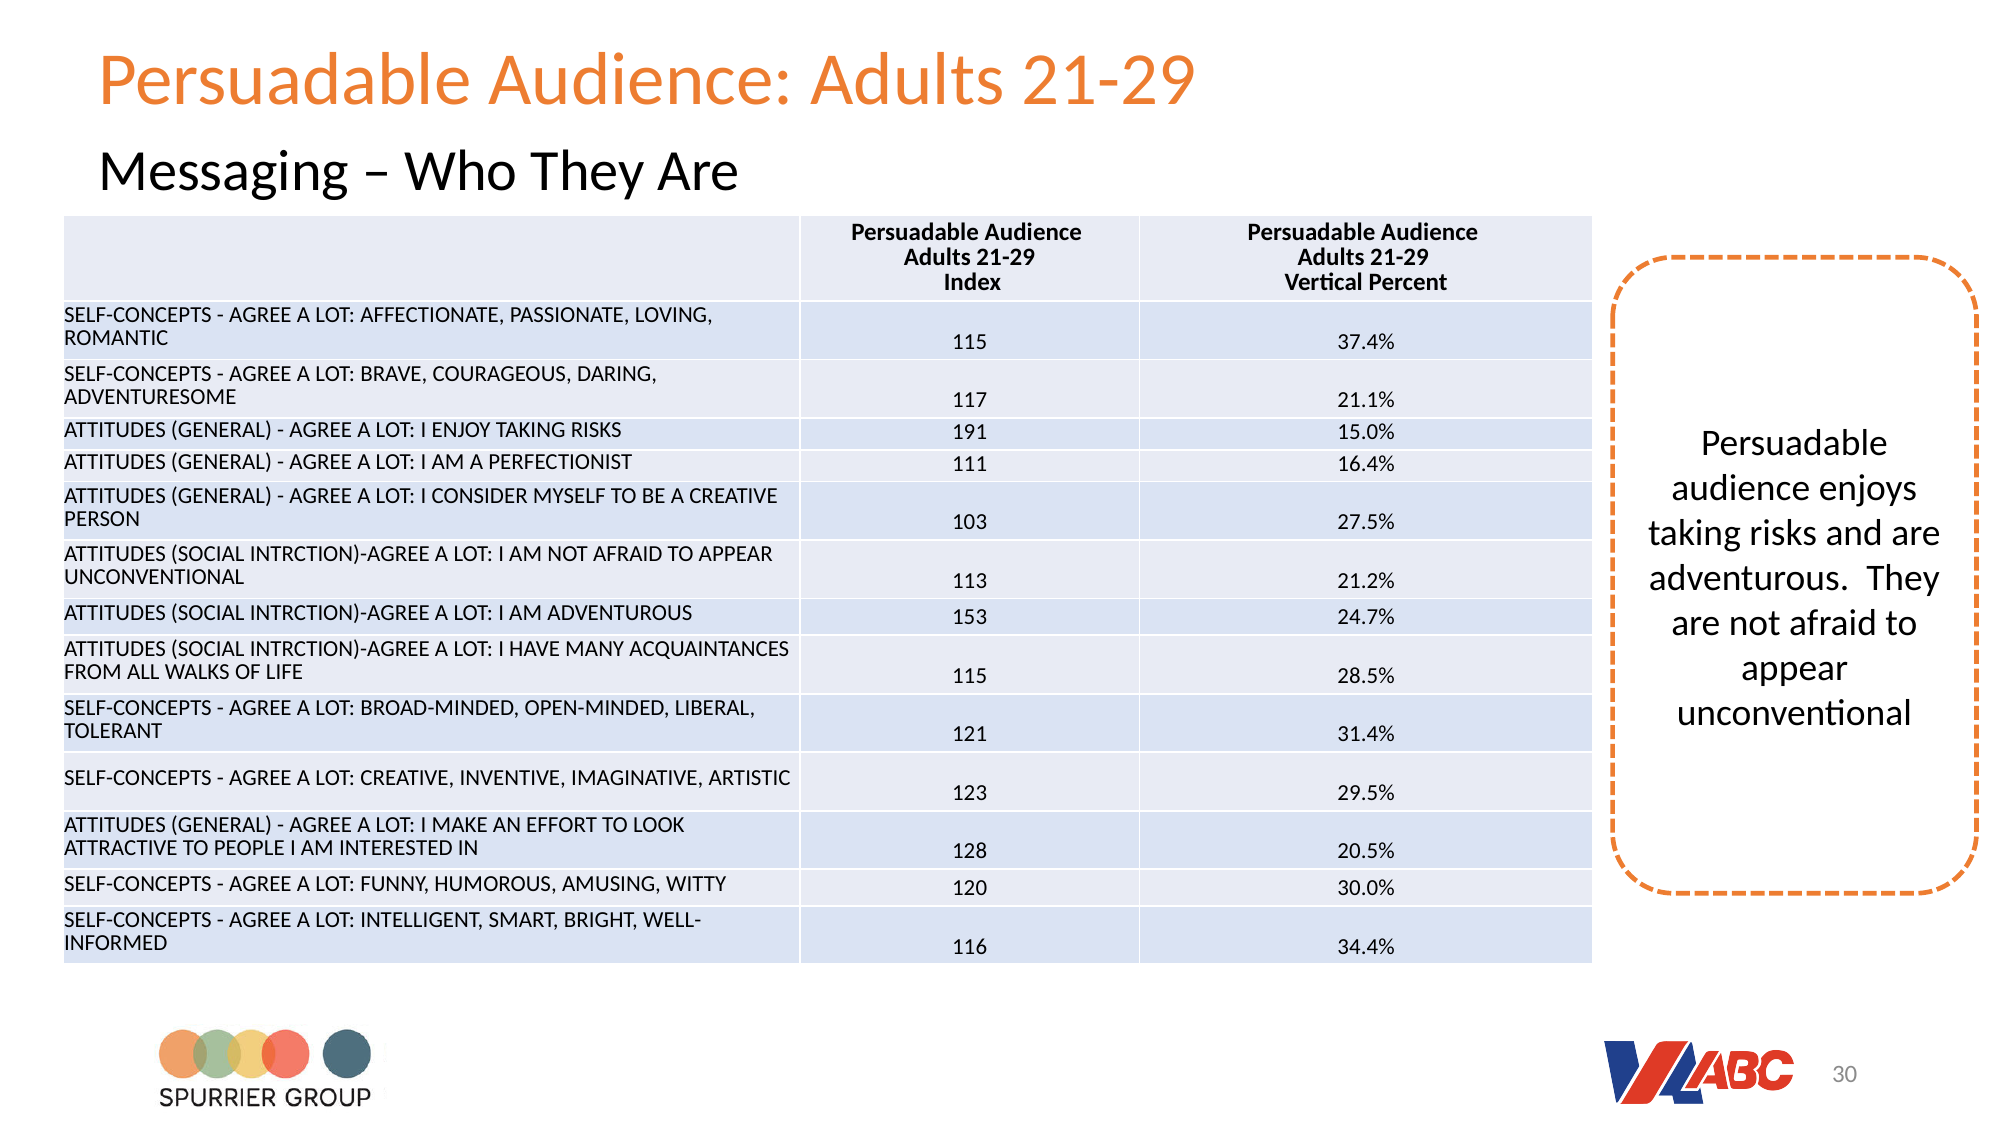

Persuadable Audience: Adults 21-29
# Messaging – Who They Are
|  | Persuadable Audience Adults 21-29 Index | Persuadable Audience Adults 21-29 Vertical Percent |
| --- | --- | --- |
| SELF-CONCEPTS - AGREE A LOT: AFFECTIONATE, PASSIONATE, LOVING, ROMANTIC | 115 | 37.4% |
| SELF-CONCEPTS - AGREE A LOT: BRAVE, COURAGEOUS, DARING, ADVENTURESOME | 117 | 21.1% |
| ATTITUDES (GENERAL) - AGREE A LOT: I ENJOY TAKING RISKS | 191 | 15.0% |
| ATTITUDES (GENERAL) - AGREE A LOT: I AM A PERFECTIONIST | 111 | 16.4% |
| ATTITUDES (GENERAL) - AGREE A LOT: I CONSIDER MYSELF TO BE A CREATIVE PERSON | 103 | 27.5% |
| ATTITUDES (SOCIAL INTRCTION)-AGREE A LOT: I AM NOT AFRAID TO APPEAR UNCONVENTIONAL | 113 | 21.2% |
| ATTITUDES (SOCIAL INTRCTION)-AGREE A LOT: I AM ADVENTUROUS | 153 | 24.7% |
| ATTITUDES (SOCIAL INTRCTION)-AGREE A LOT: I HAVE MANY ACQUAINTANCES FROM ALL WALKS OF LIFE | 115 | 28.5% |
| SELF-CONCEPTS - AGREE A LOT: BROAD-MINDED, OPEN-MINDED, LIBERAL, TOLERANT | 121 | 31.4% |
| SELF-CONCEPTS - AGREE A LOT: CREATIVE, INVENTIVE, IMAGINATIVE, ARTISTIC | 123 | 29.5% |
| ATTITUDES (GENERAL) - AGREE A LOT: I MAKE AN EFFORT TO LOOK ATTRACTIVE TO PEOPLE I AM INTERESTED IN | 128 | 20.5% |
| SELF-CONCEPTS - AGREE A LOT: FUNNY, HUMOROUS, AMUSING, WITTY | 120 | 30.0% |
| SELF-CONCEPTS - AGREE A LOT: INTELLIGENT, SMART, BRIGHT, WELL-INFORMED | 116 | 34.4% |
Persuadable audience enjoys taking risks and are adventurous.  They are not afraid to appear unconventional
30